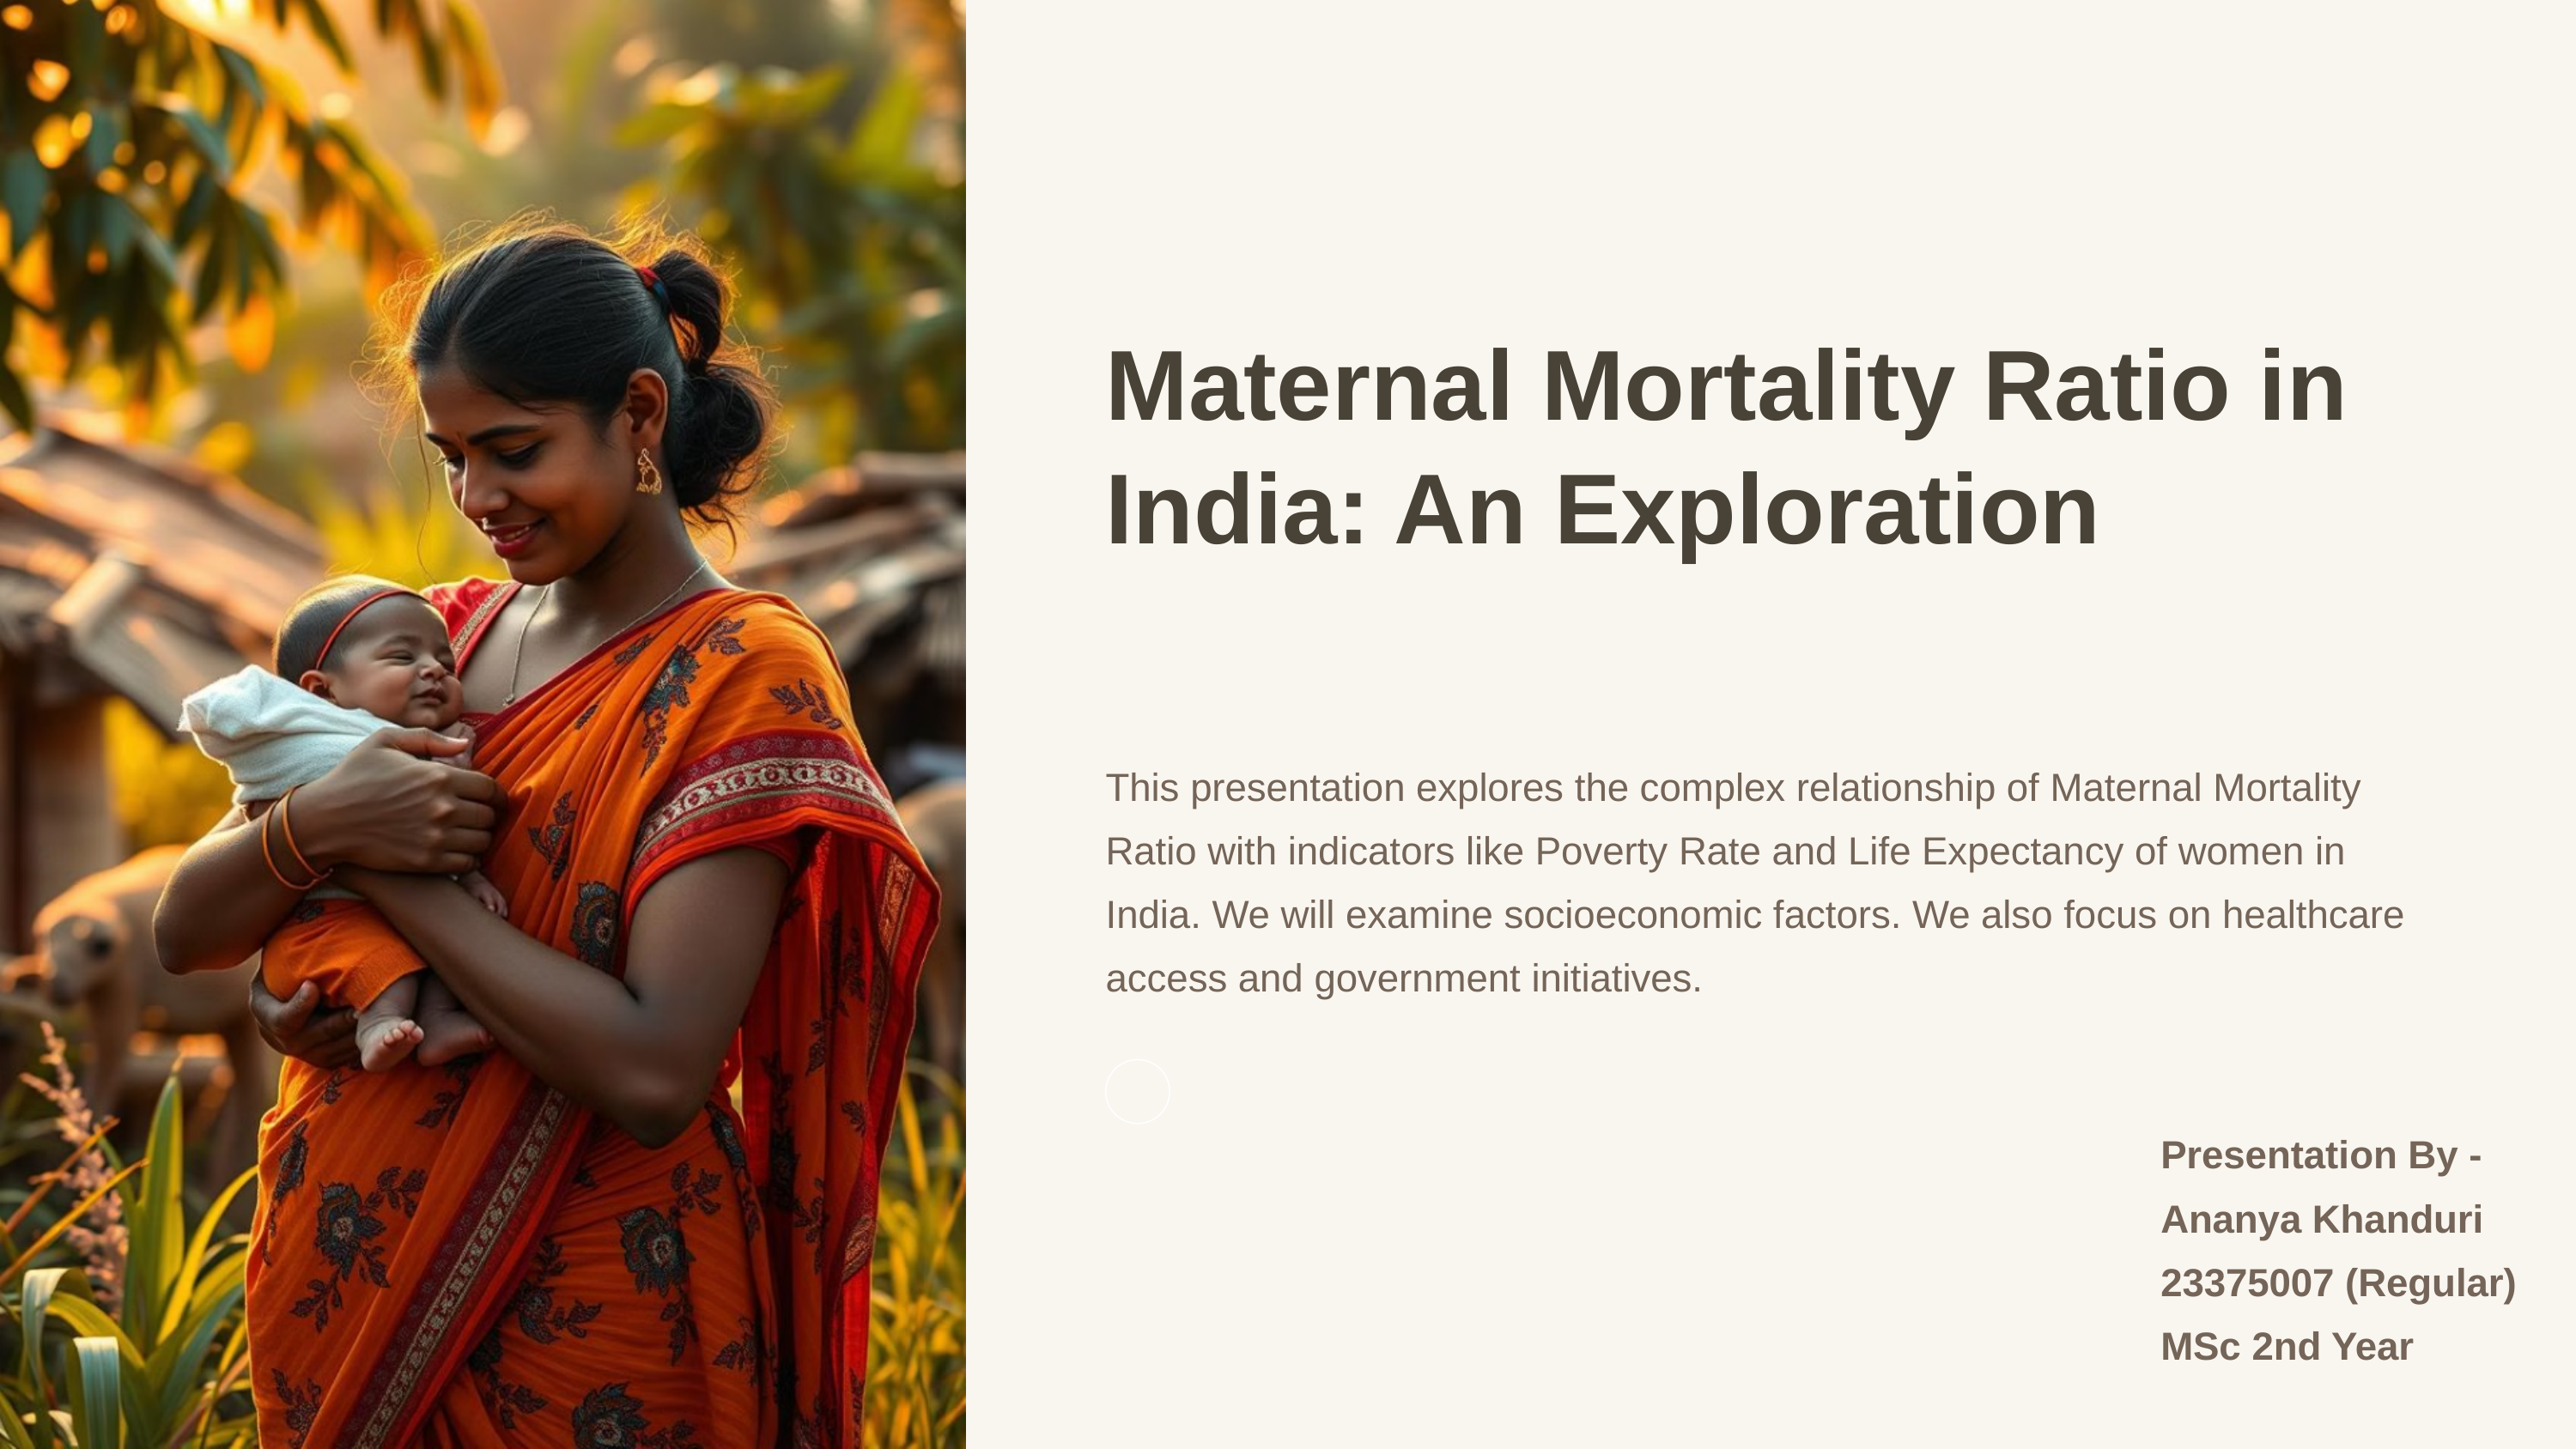

Maternal Mortality Ratio in India: An Exploration

This presentation explores the complex relationship of Maternal Mortality Ratio with indicators like Poverty Rate and Life Expectancy of women in India. We will examine socioeconomic factors. We also focus on healthcare access and government initiatives.

Presentation By -
Ananya Khanduri
23375007 (Regular)
MSc 2nd Year